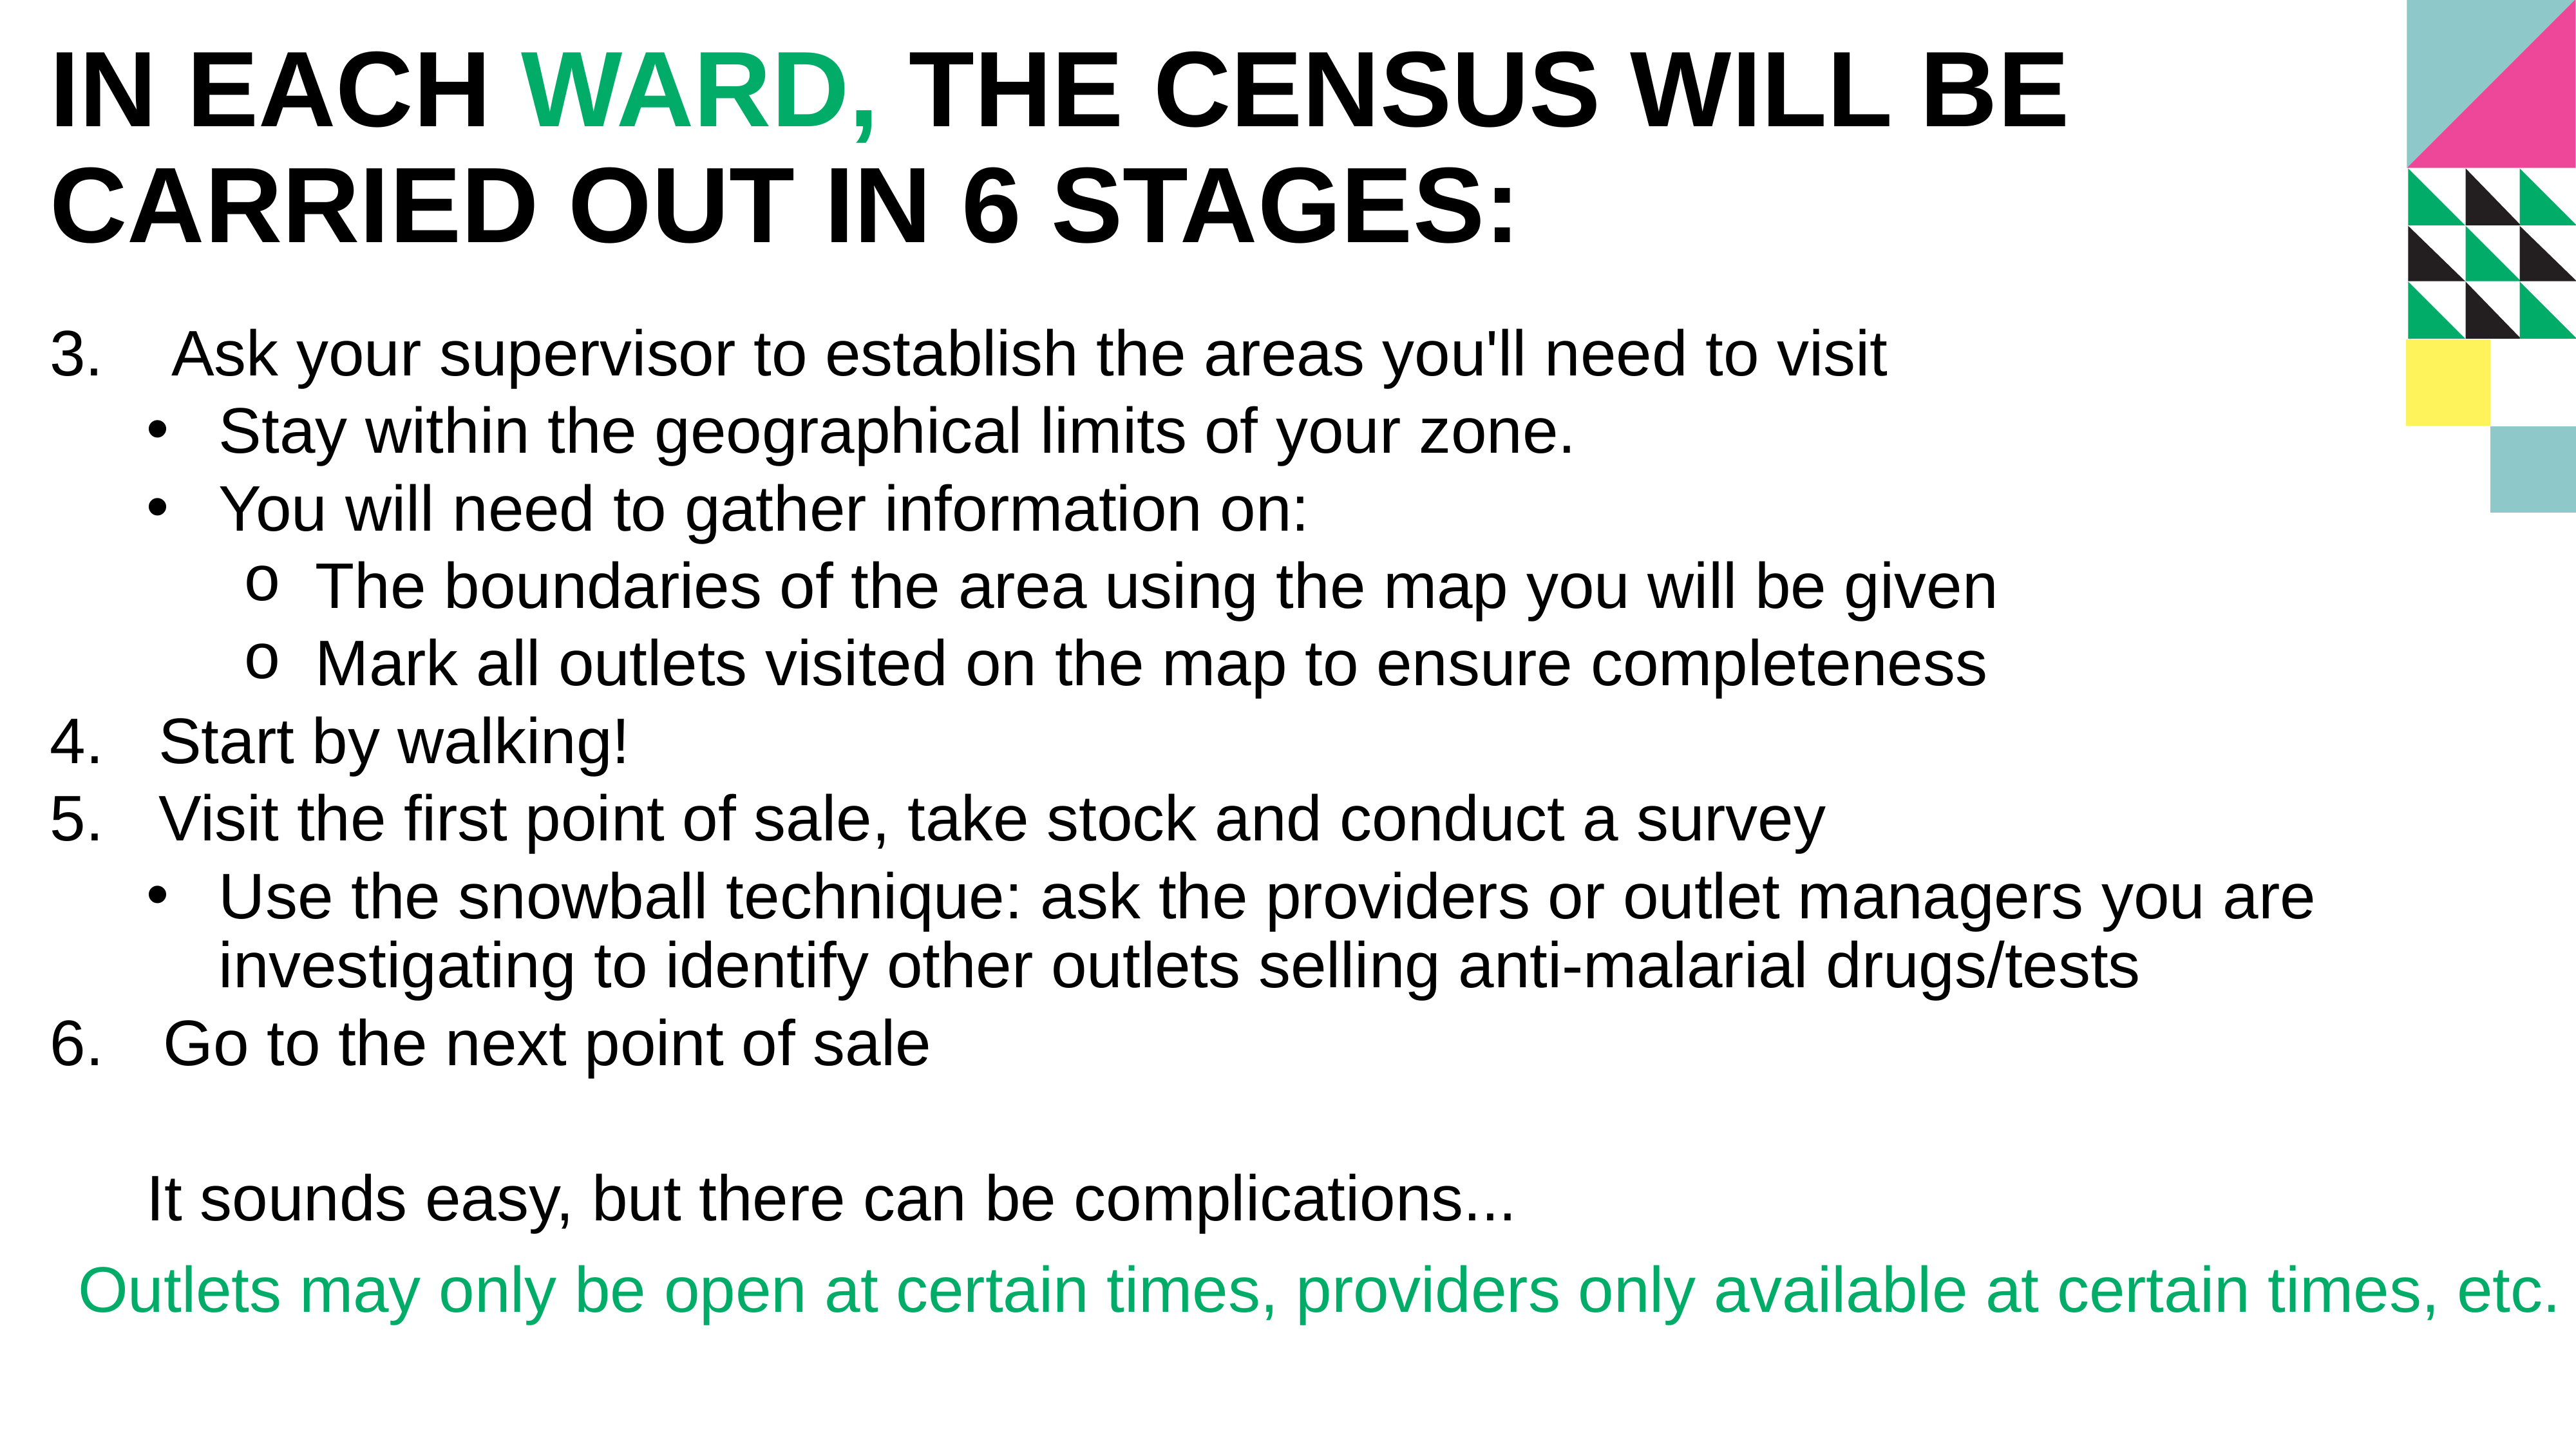

# In each ward, the census will be carried out in 6 stages:
3.    Ask your supervisor to establish the areas you'll need to visit
Stay within the geographical limits of your zone.
You will need to gather information on:
The boundaries of the area using the map you will be given
Mark all outlets visited on the map to ensure completeness
Start by walking!
Visit the first point of sale, take stock and conduct a survey
Use the snowball technique: ask the providers or outlet managers you are investigating to identify other outlets selling anti-malarial drugs/tests
Go to the next point of sale

It sounds easy, but there can be complications...
Outlets may only be open at certain times, providers only available at certain times, etc.